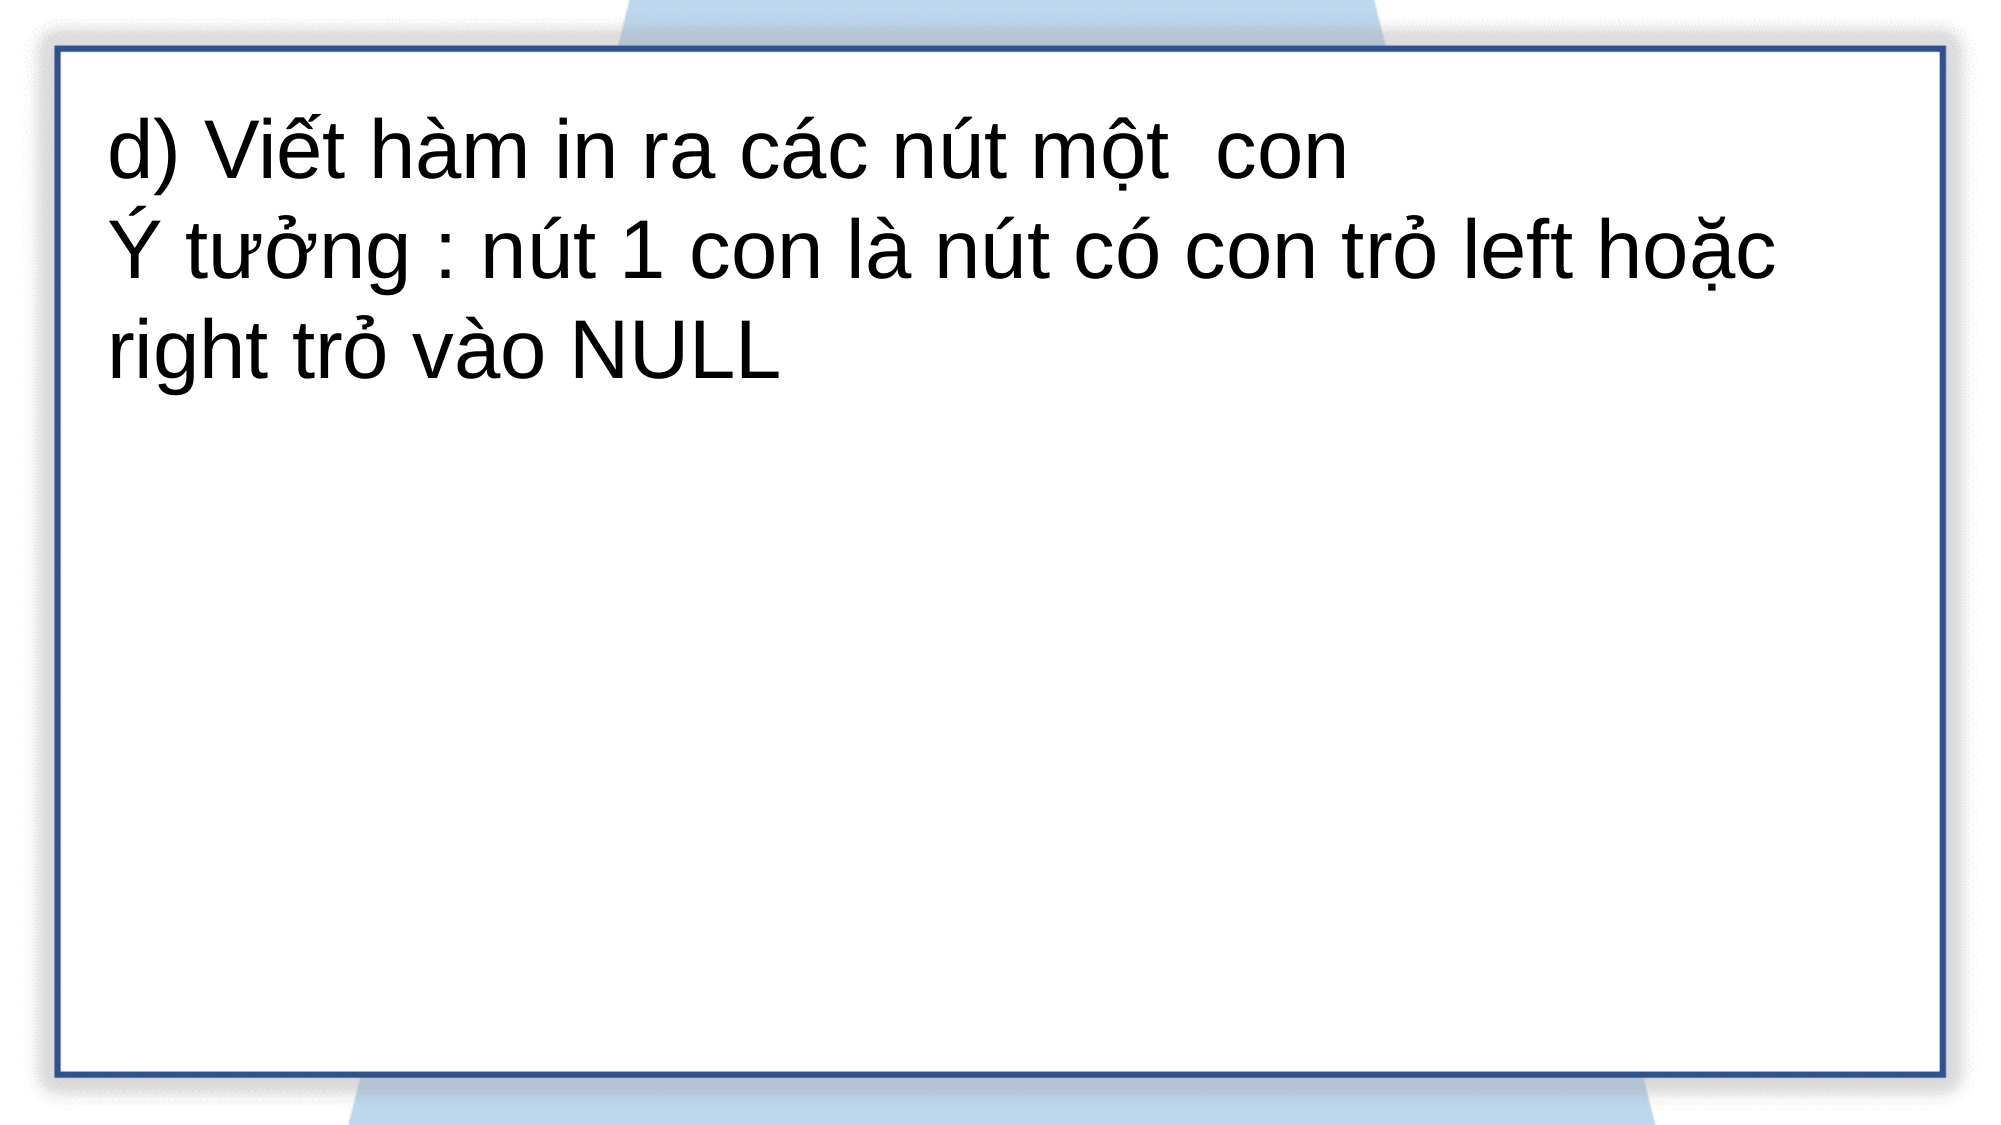

d) Viết hàm in ra các nút một  con
Ý tưởng : nút 1 con là nút có con trỏ left hoặc right trỏ vào NULL